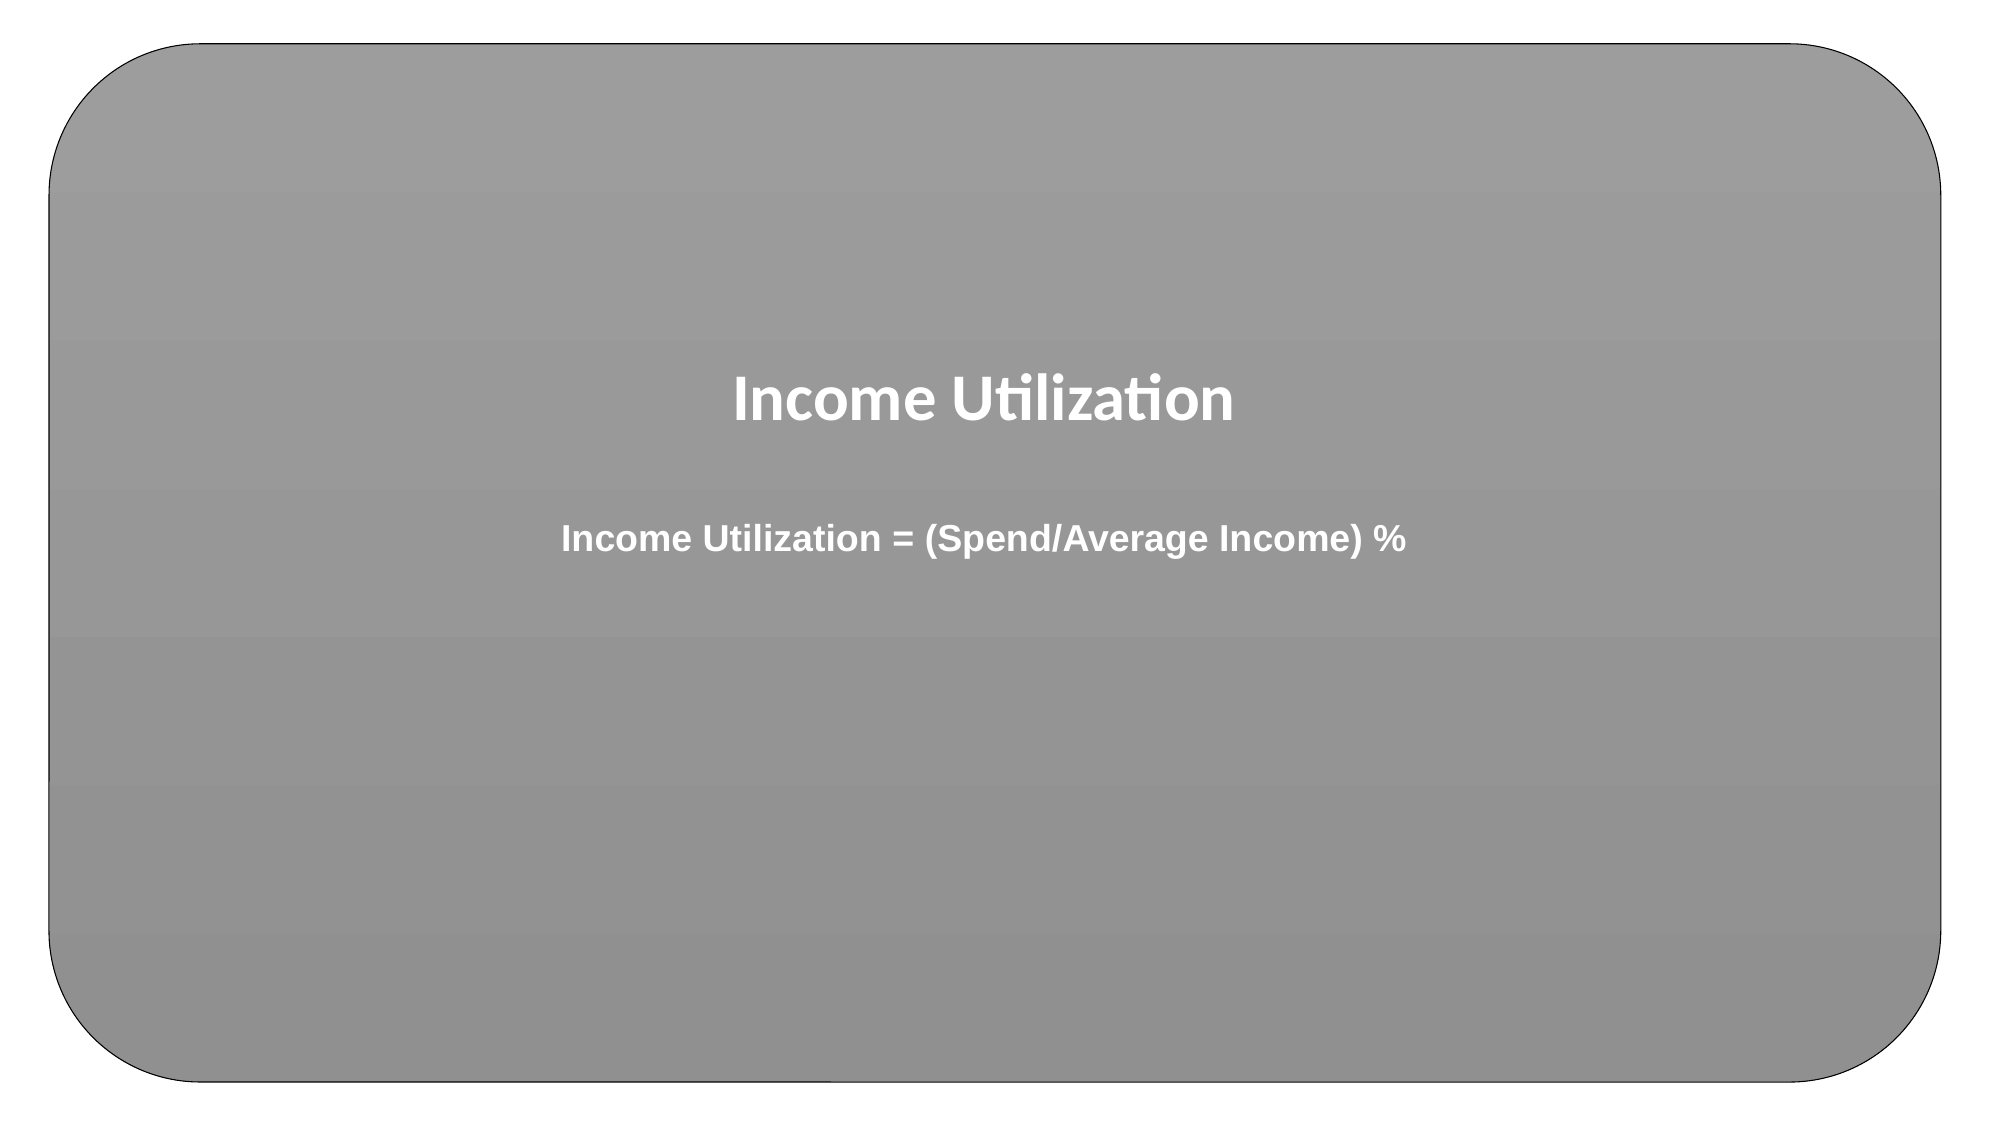

Income Utilization

Income Utilization = (Spend/Average Income) %